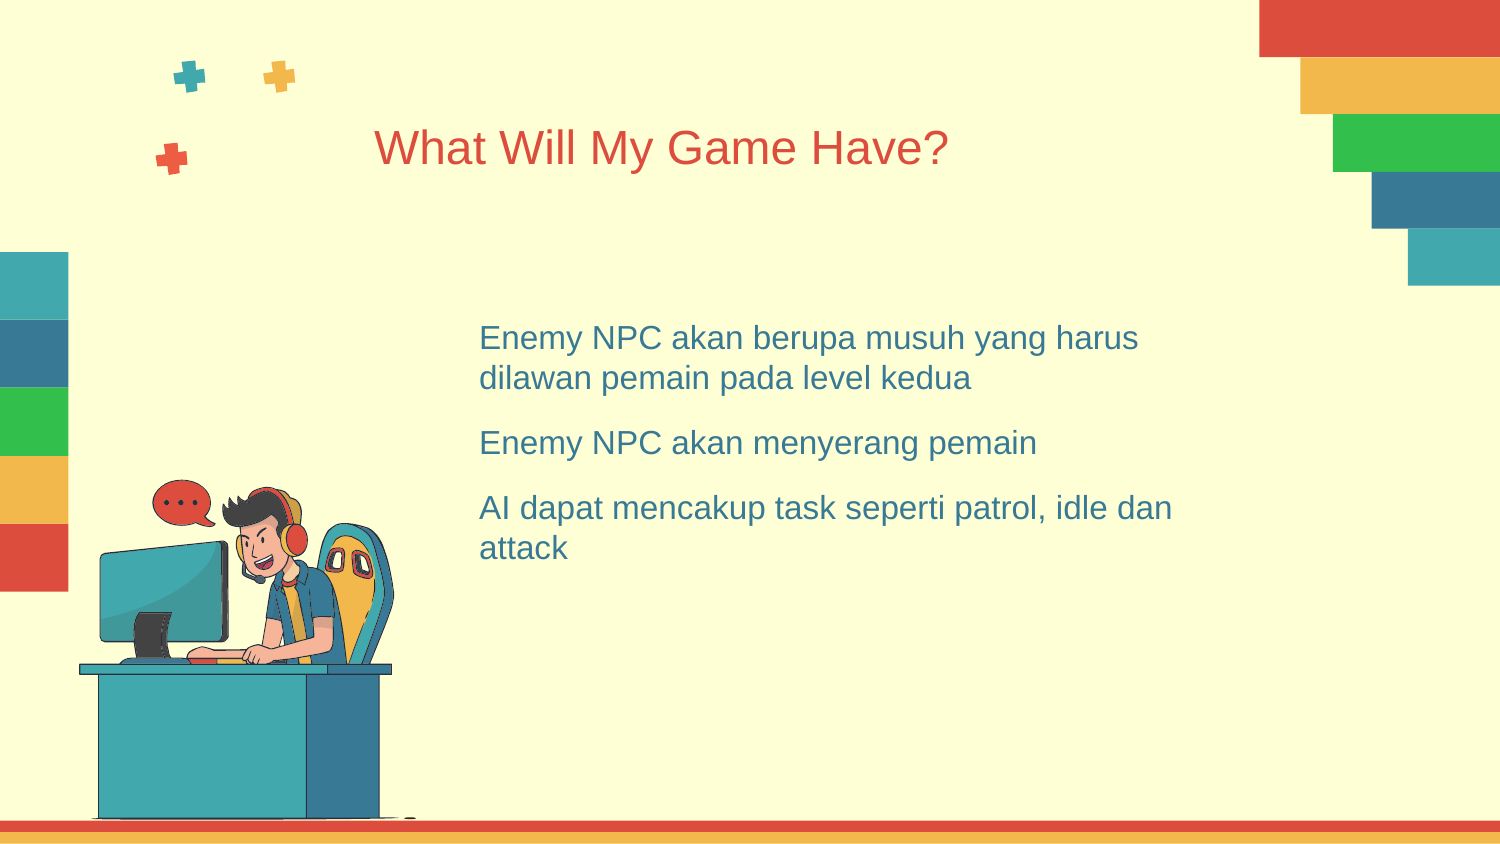

What Will My Game Have?
Enemy NPC akan berupa musuh yang harus dilawan pemain pada level kedua
Enemy NPC akan menyerang pemain
AI dapat mencakup task seperti patrol, idle dan attack